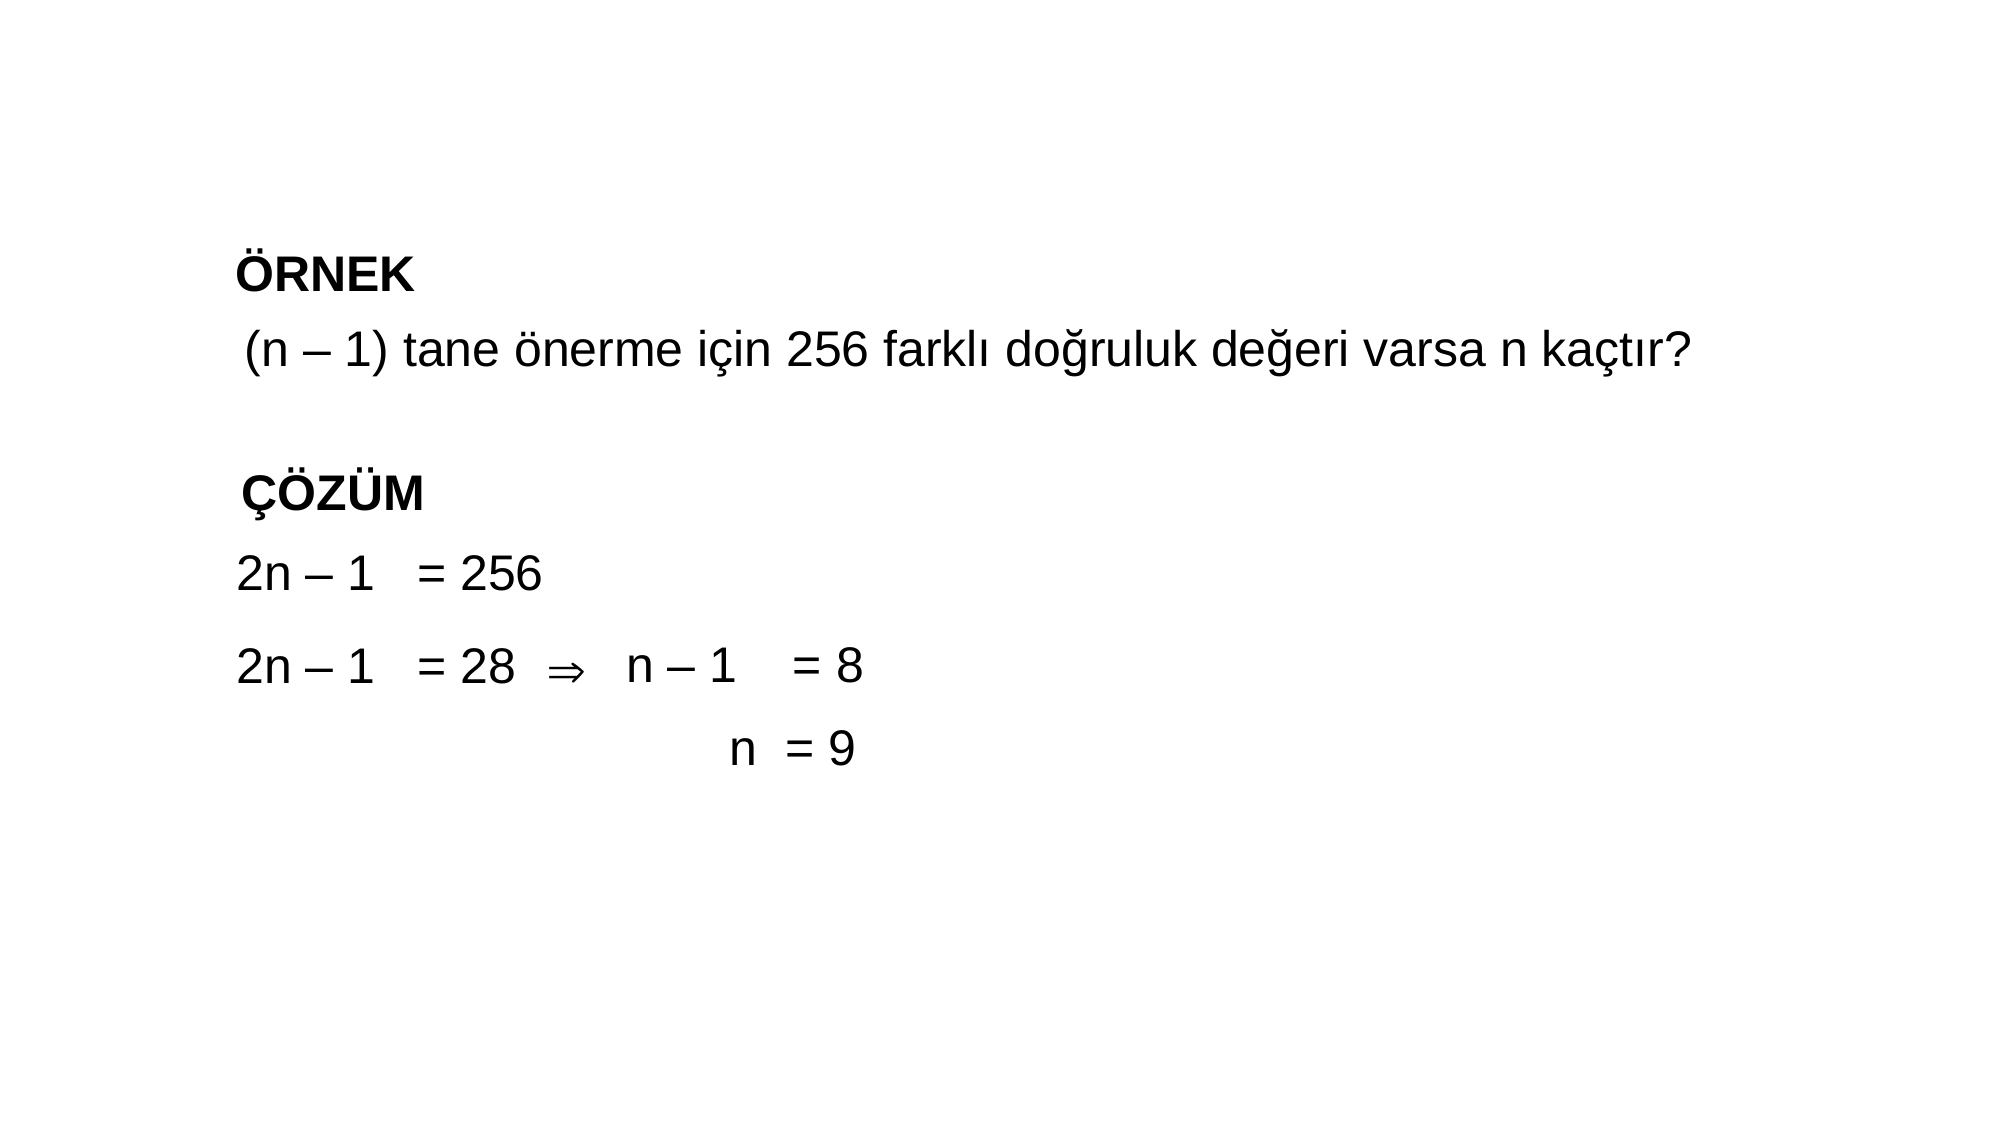

ÖRNEK
(n – 1) tane önerme için 256 farklı doğruluk değeri varsa n kaçtır?
ÇÖZÜM
2n – 1   = 256
n – 1    = 8
2n – 1   = 28
⇒
n  = 9